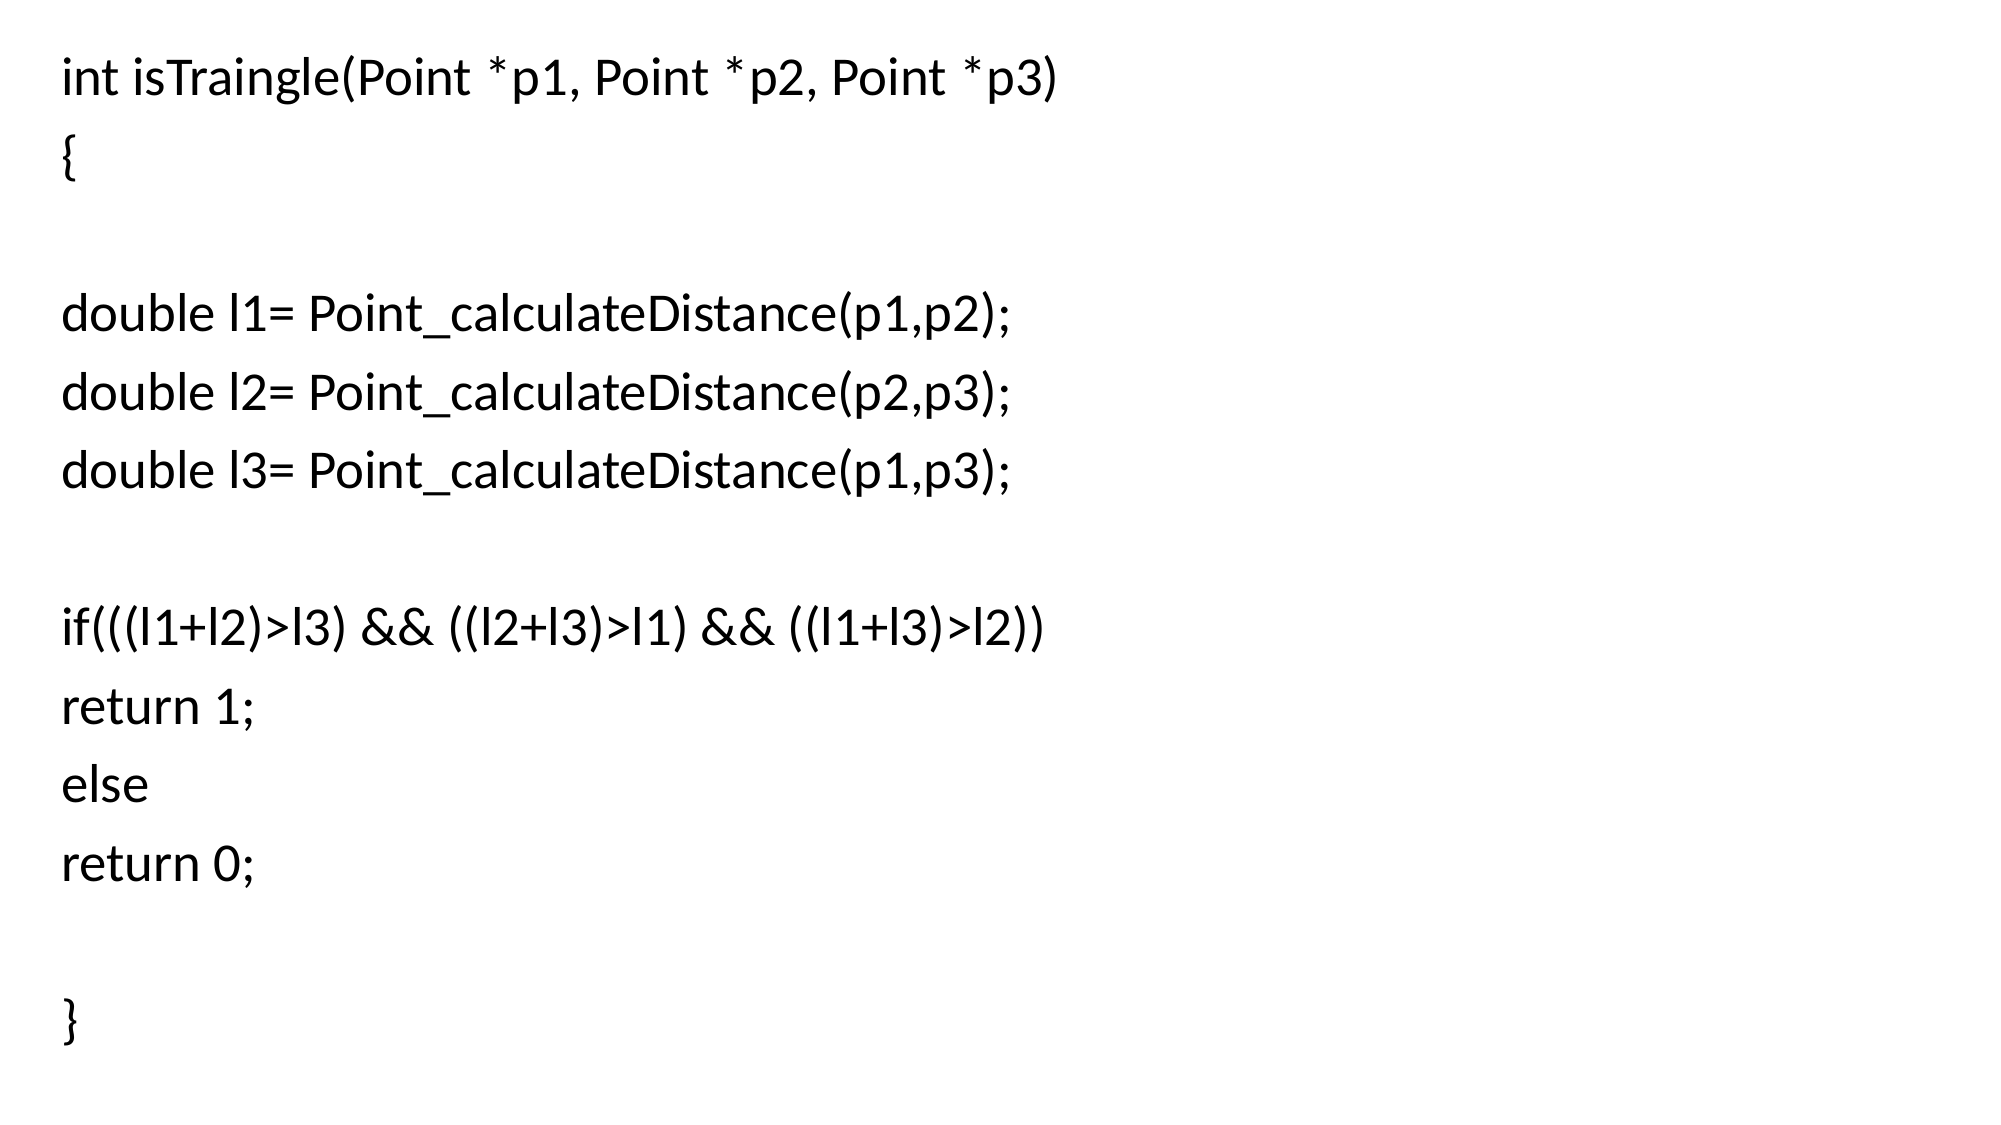

int isTraingle(Point *p1, Point *p2, Point *p3)
{

double l1= Point_calculateDistance(p1,p2);
double l2= Point_calculateDistance(p2,p3);
double l3= Point_calculateDistance(p1,p3);

if(((l1+l2)>l3) && ((l2+l3)>l1) && ((l1+l3)>l2))
return 1;
else
return 0;

}